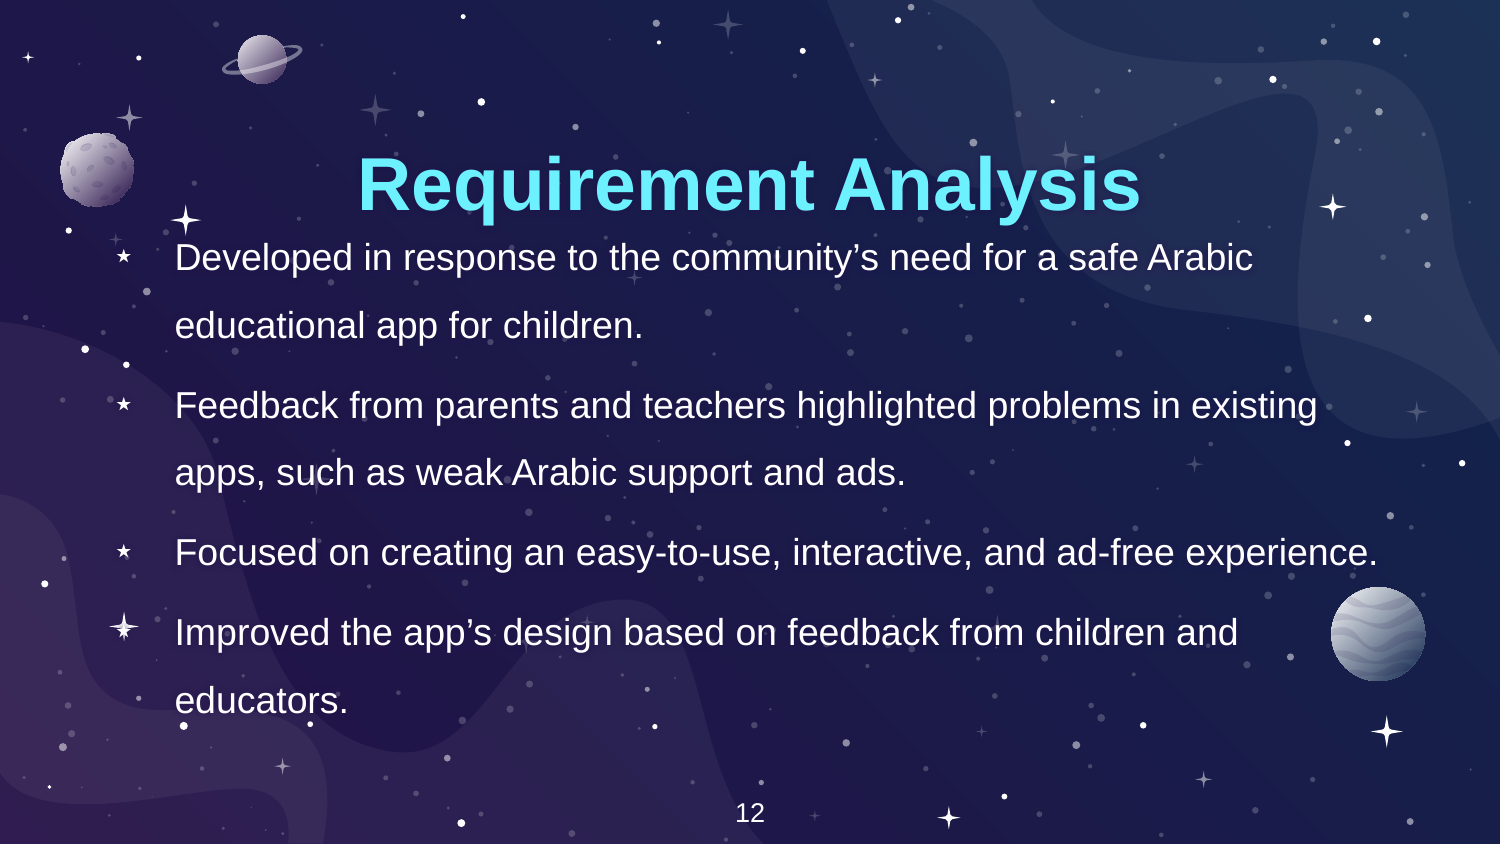

# Requirement Analysis
Developed in response to the community’s need for a safe Arabic educational app for children.
Feedback from parents and teachers highlighted problems in existing apps, such as weak Arabic support and ads.
Focused on creating an easy-to-use, interactive, and ad-free experience.
Improved the app’s design based on feedback from children and educators.
12